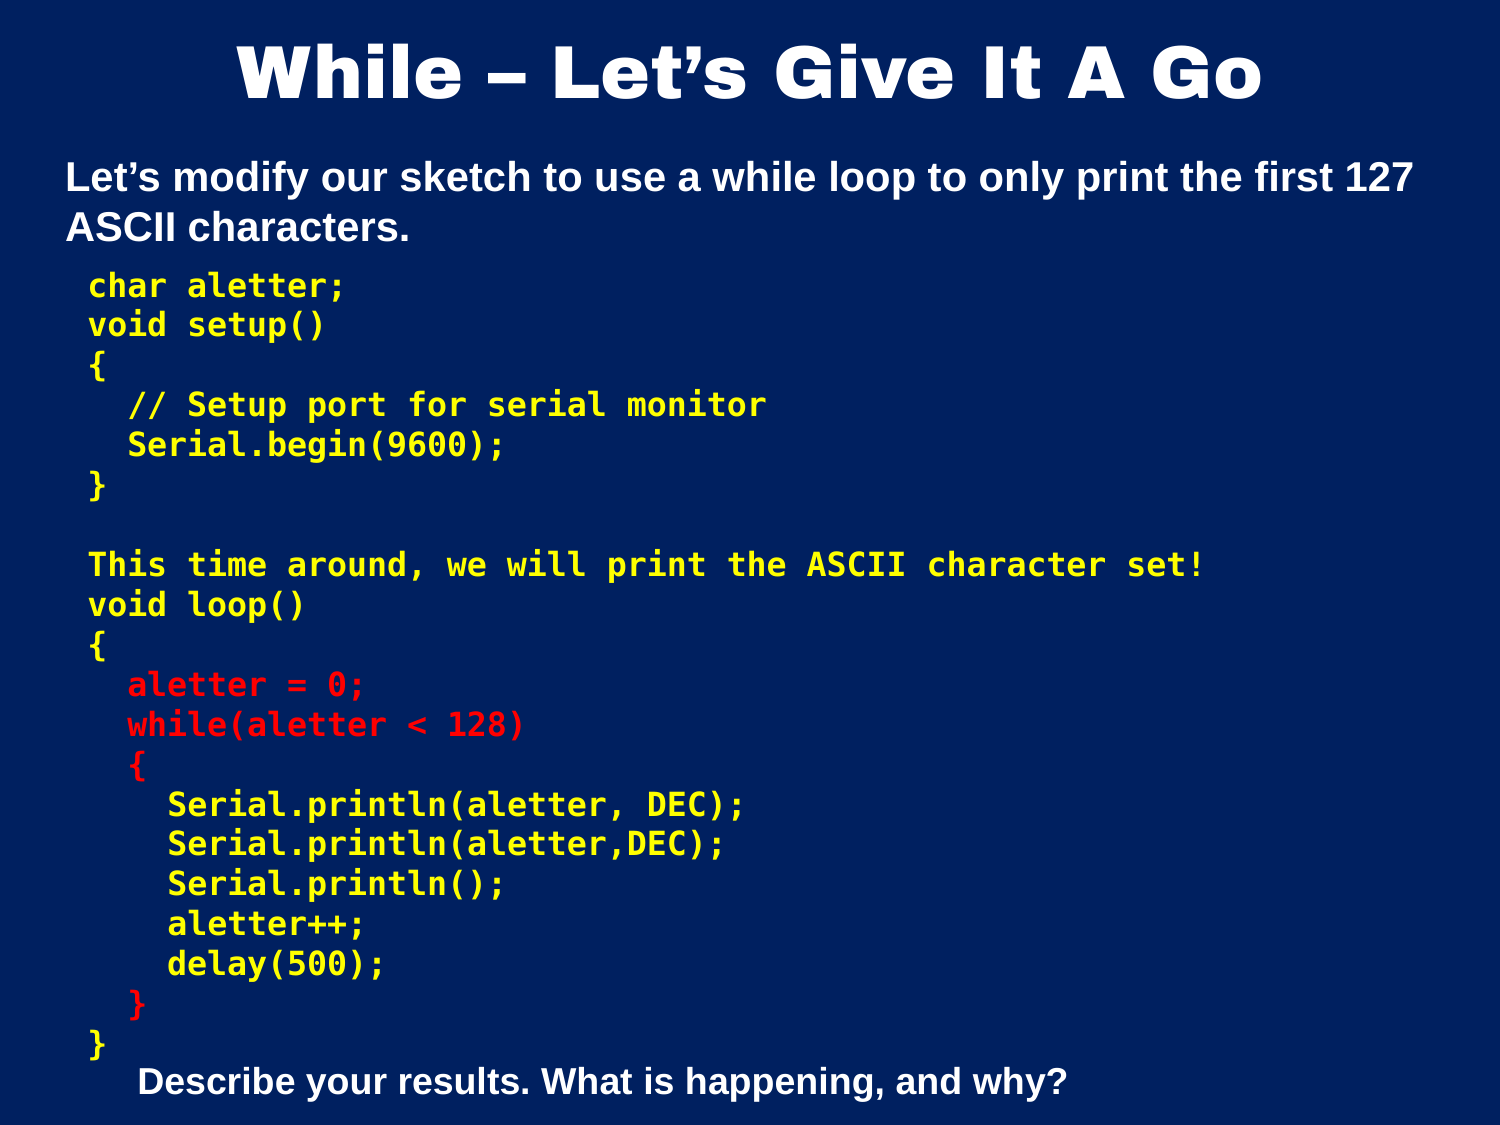

# While – Let’s Give It A Go
Let’s modify our sketch to use a while loop to only print the first 127 ASCII characters.
char aletter;
void setup()
{
  // Setup port for serial monitor
  Serial.begin(9600);
}

This time around, we will print the ASCII character set!
void loop()
{
  aletter = 0;
  while(aletter < 128)
  {
    Serial.println(aletter, DEC);
    Serial.println(aletter,DEC);
    Serial.println();
    aletter++;
    delay(500);
  }
}
Describe your results. What is happening, and why?